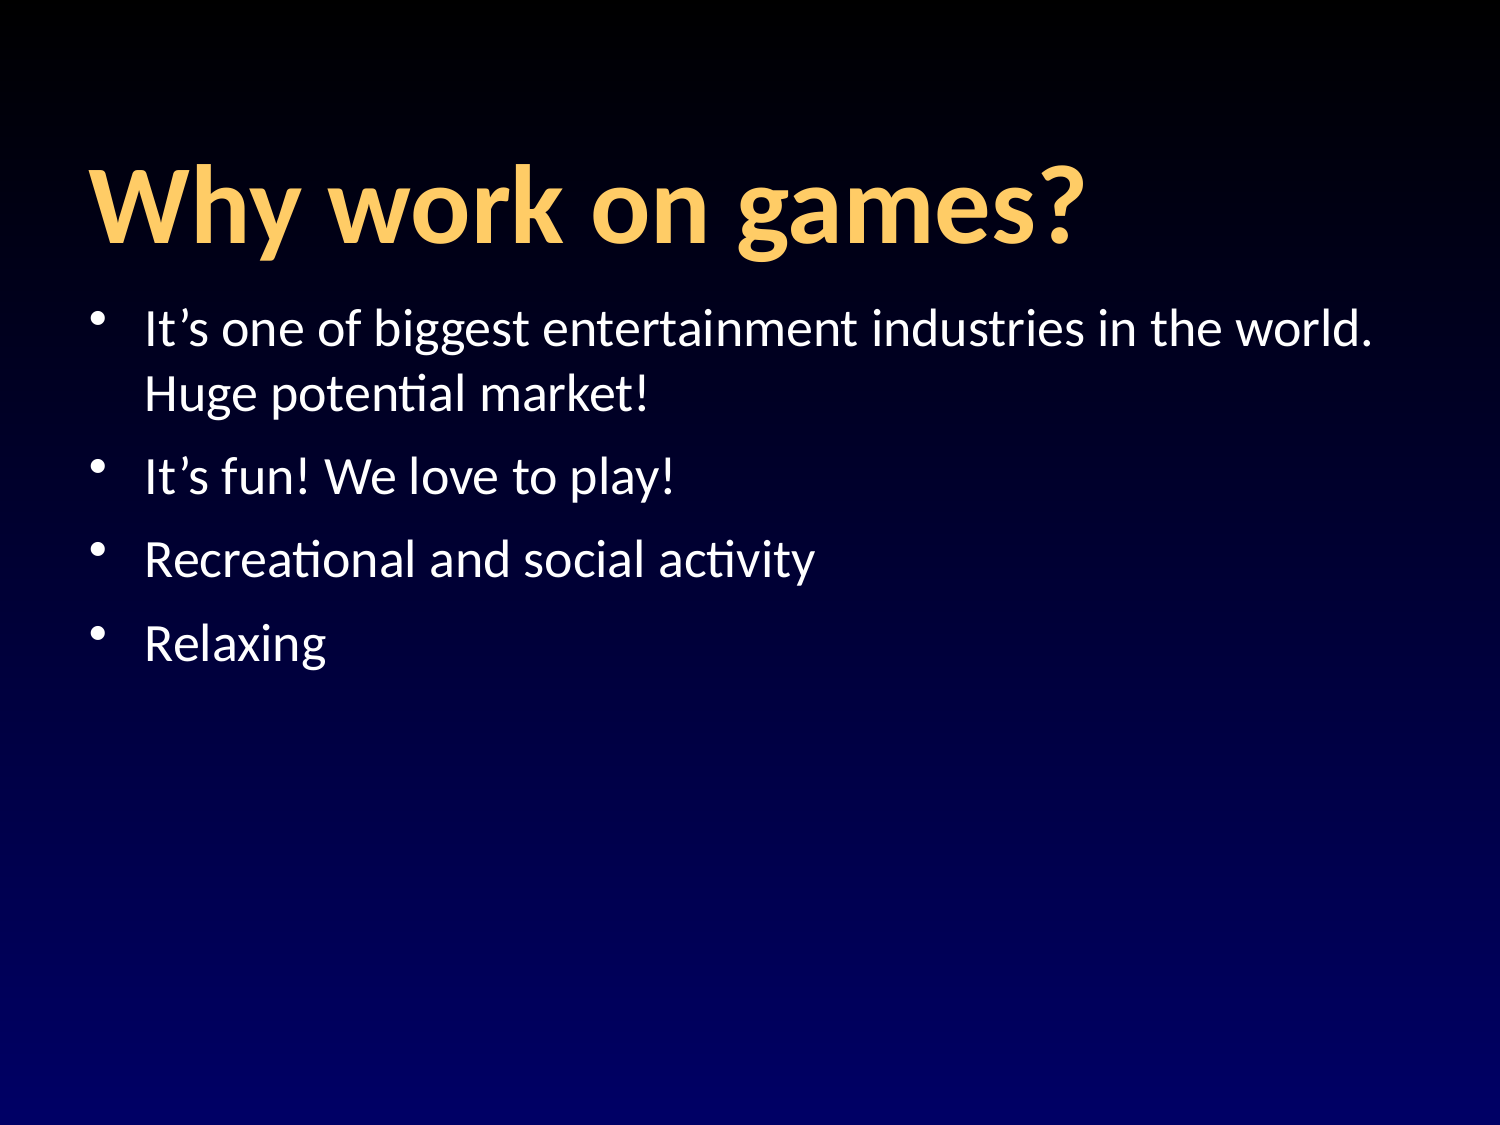

# Why work on games?
It’s one of biggest entertainment industries in the world.  Huge potential market!
It’s fun! We love to play!
Recreational and social activity
Relaxing